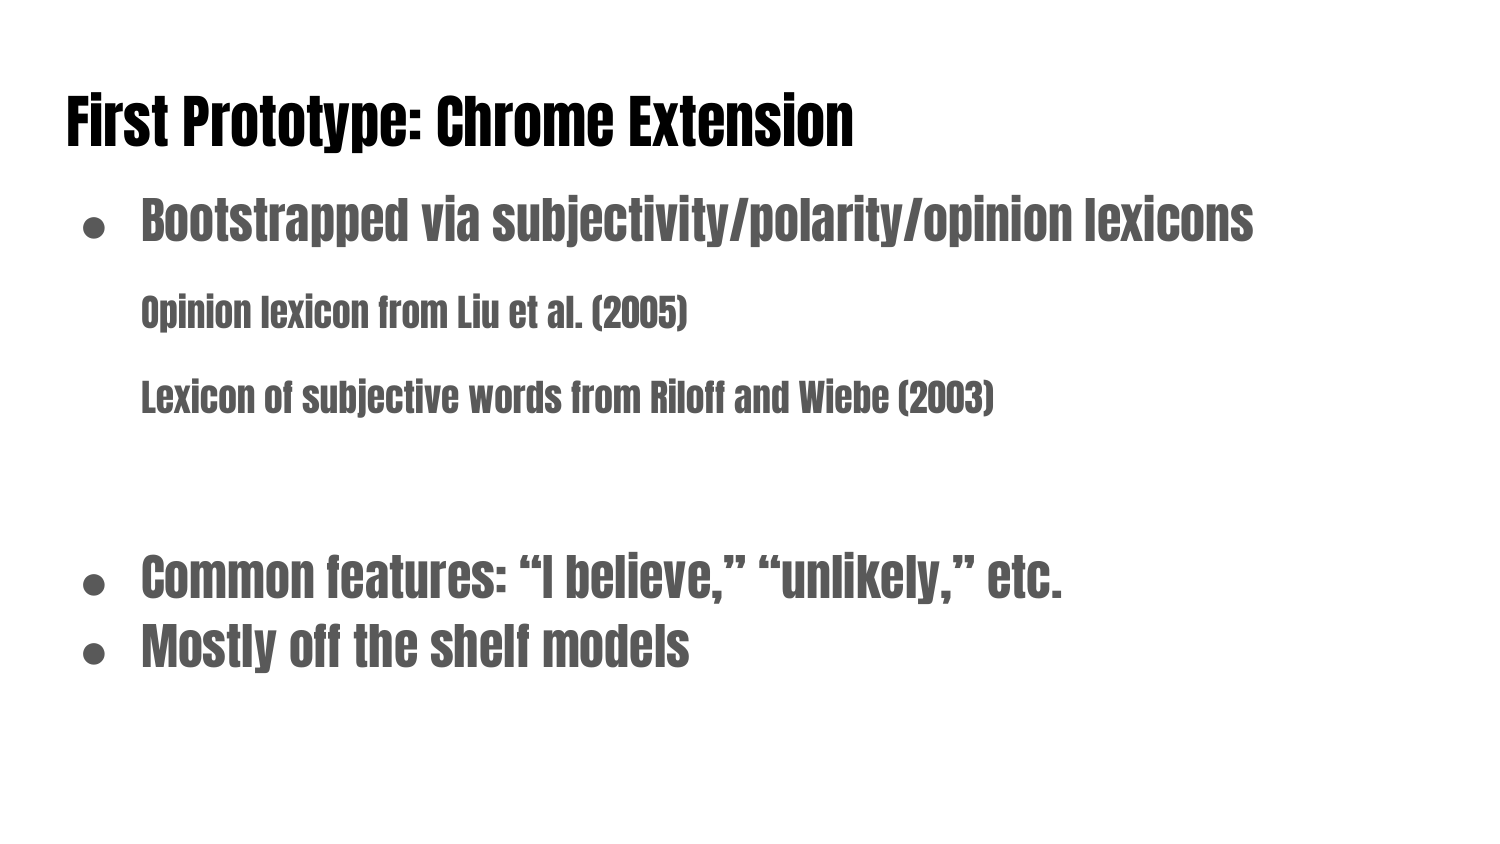

# First Prototype: Chrome Extension
Bootstrapped via subjectivity/polarity/opinion lexicons
Opinion lexicon from Liu et al. (2005)
Lexicon of subjective words from Riloff and Wiebe (2003)

Common features: “I believe,” “unlikely,” etc.
Mostly off the shelf models